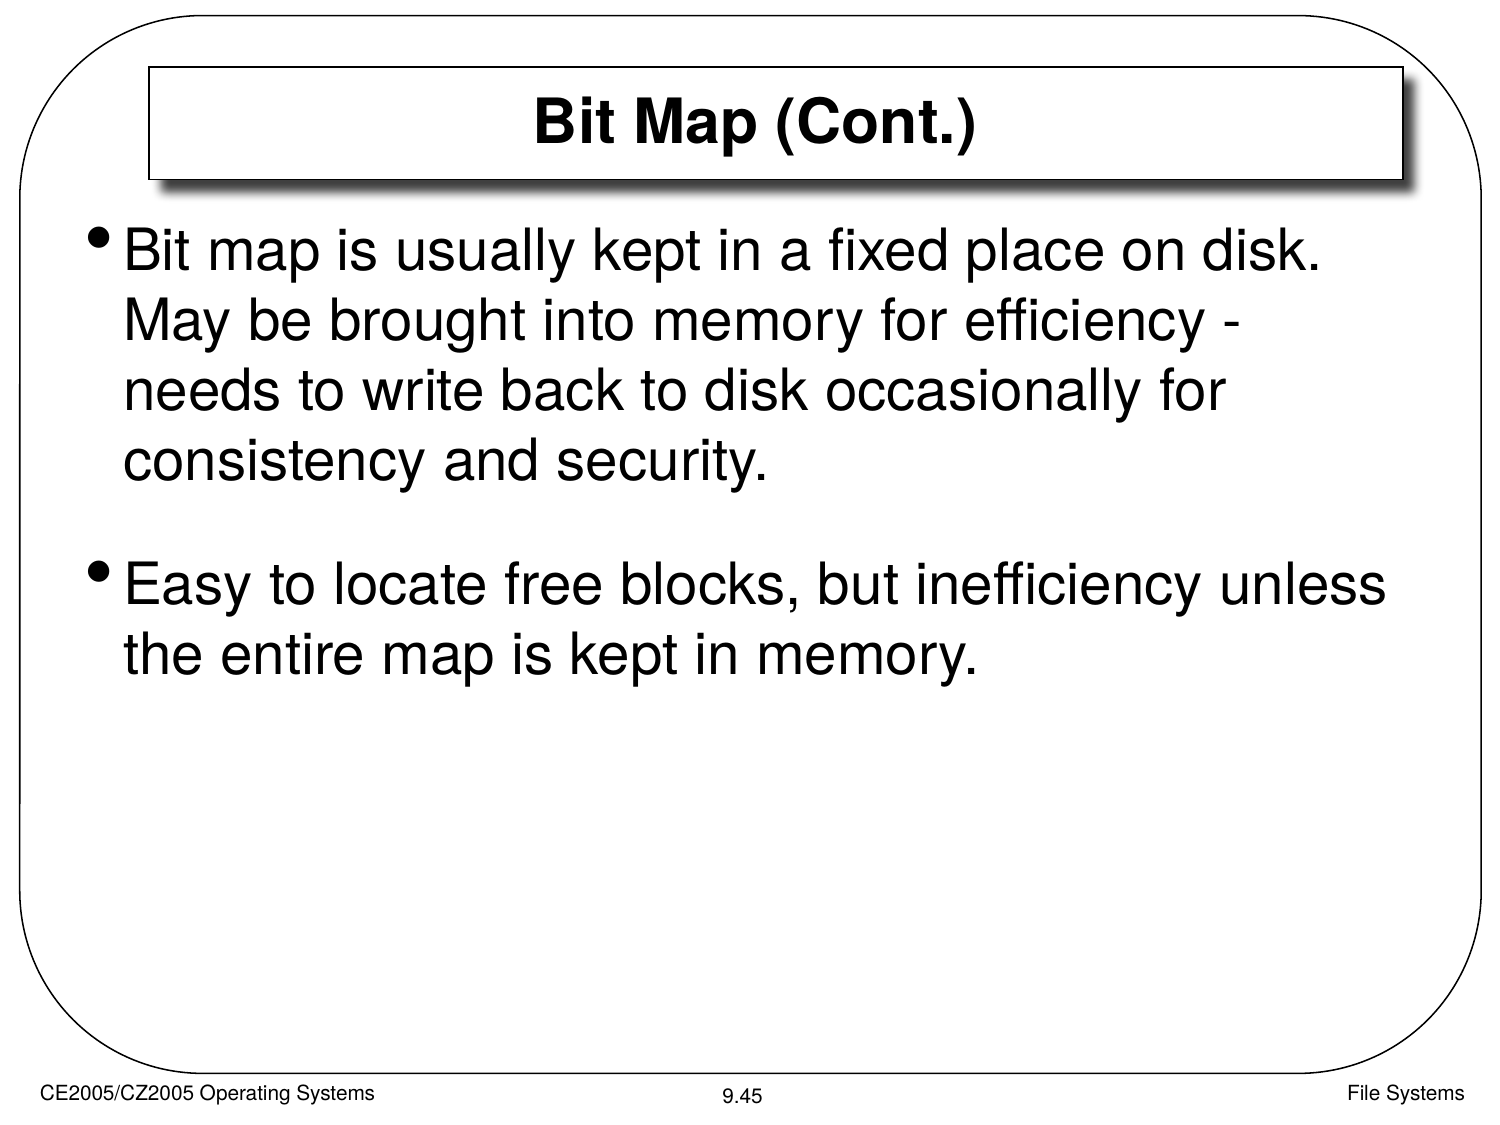

# Bit Map (Cont.)
Bit map is usually kept in a fixed place on disk. May be brought into memory for efficiency - needs to write back to disk occasionally for consistency and security.
Easy to locate free blocks, but inefficiency unless the entire map is kept in memory.